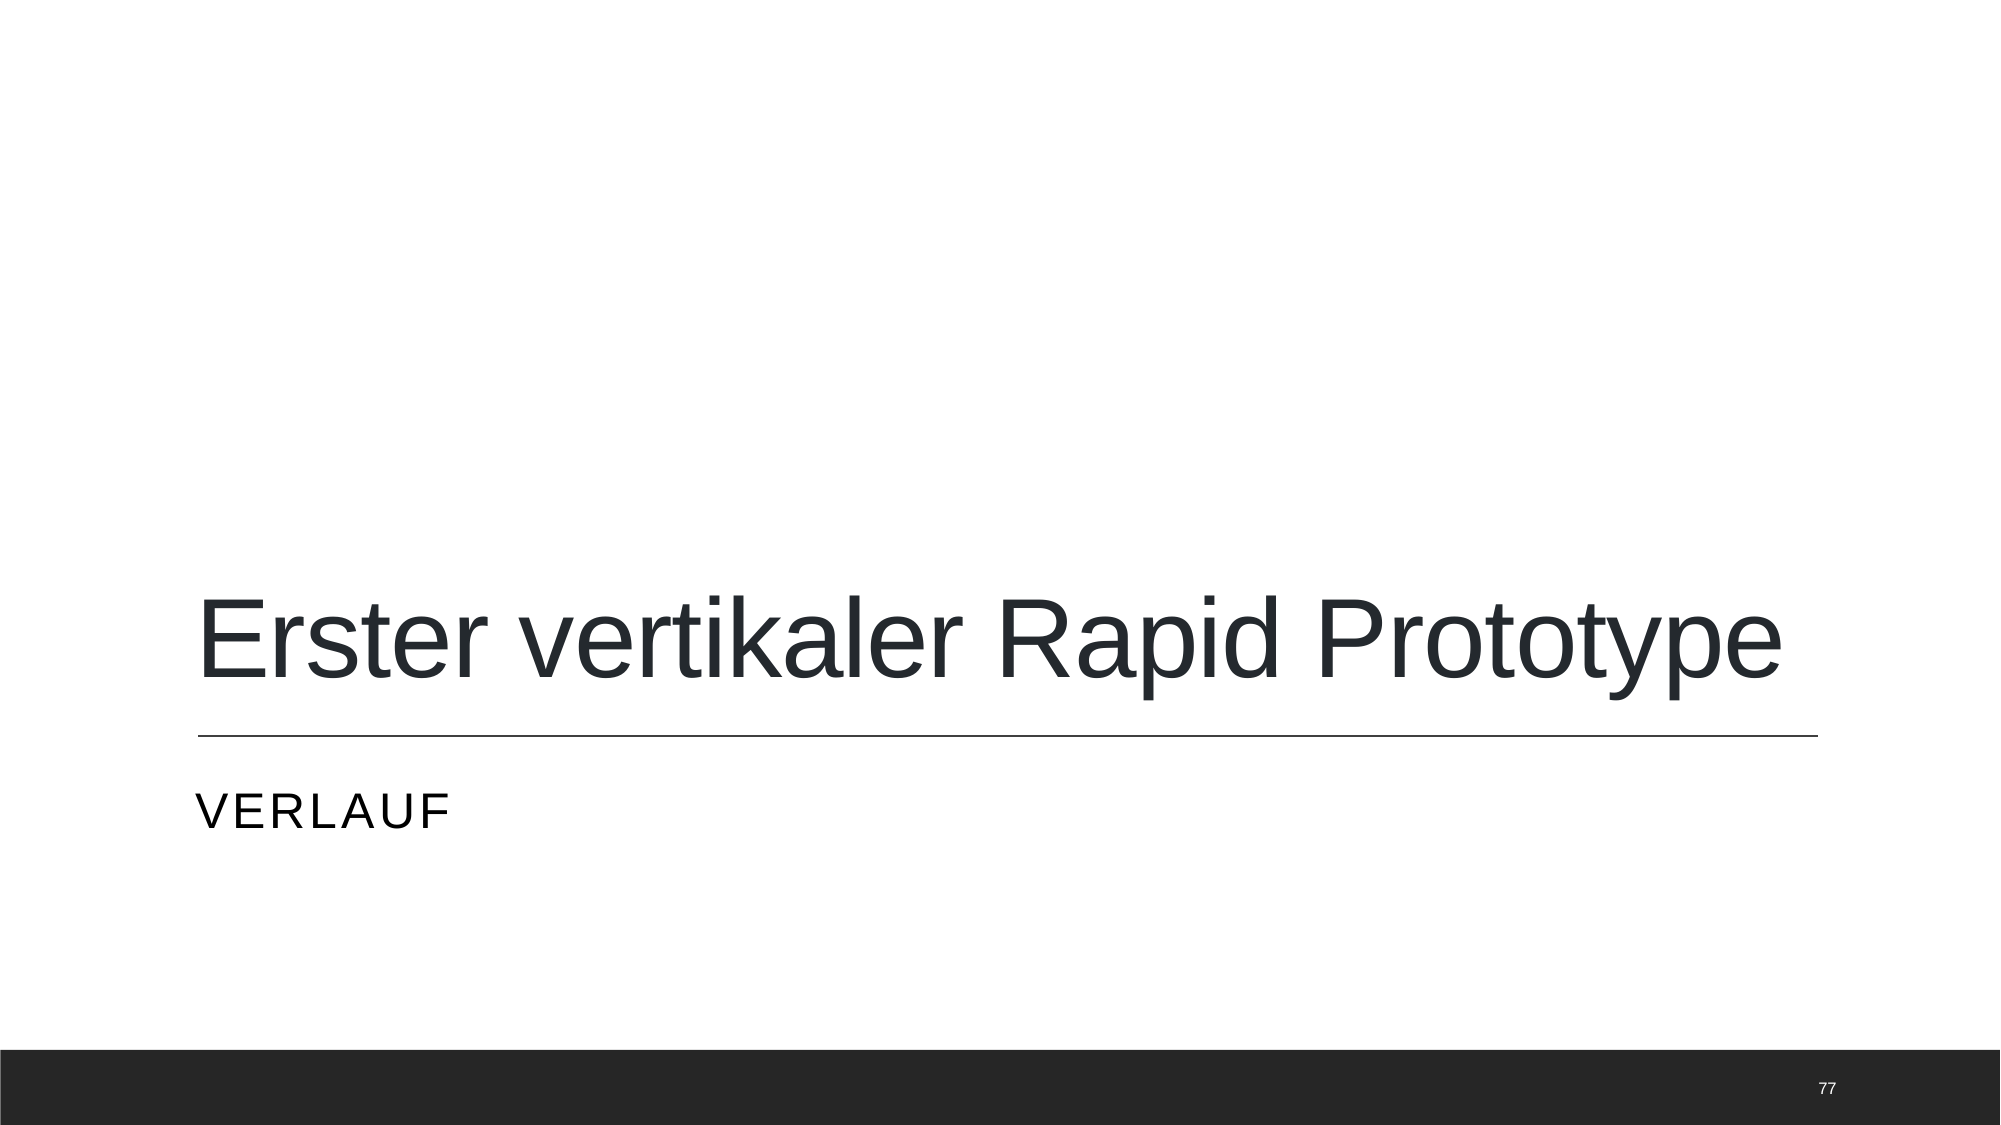

# Erster vertikaler Rapid Prototype
Verlauf
77